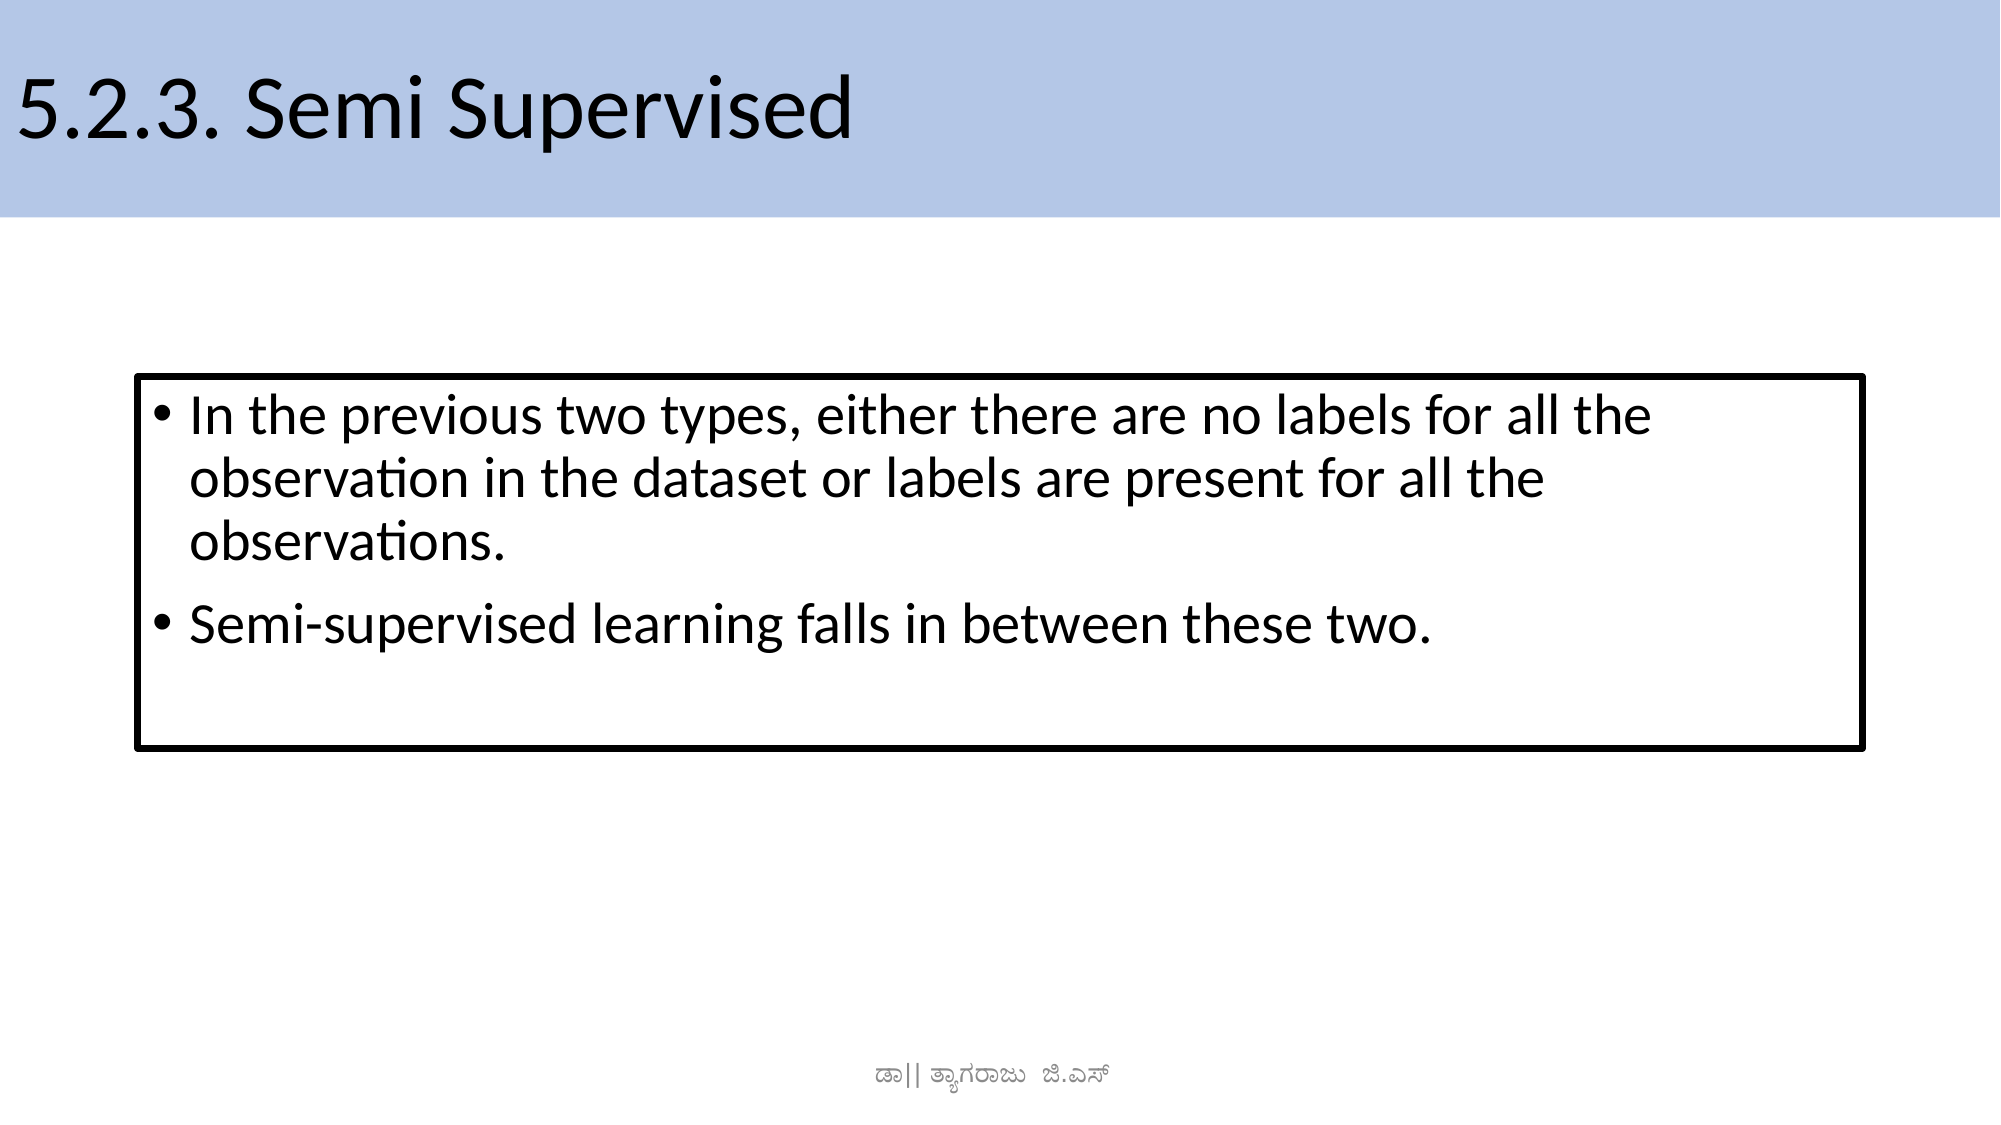

# 5.2.3. Semi Supervised
In the previous two types, either there are no labels for all the observation in the dataset or labels are present for all the observations.
Semi-supervised learning falls in between these two.
ಡಾ|| ತ್ಯಾಗರಾಜು  ಜಿ.ಎಸ್